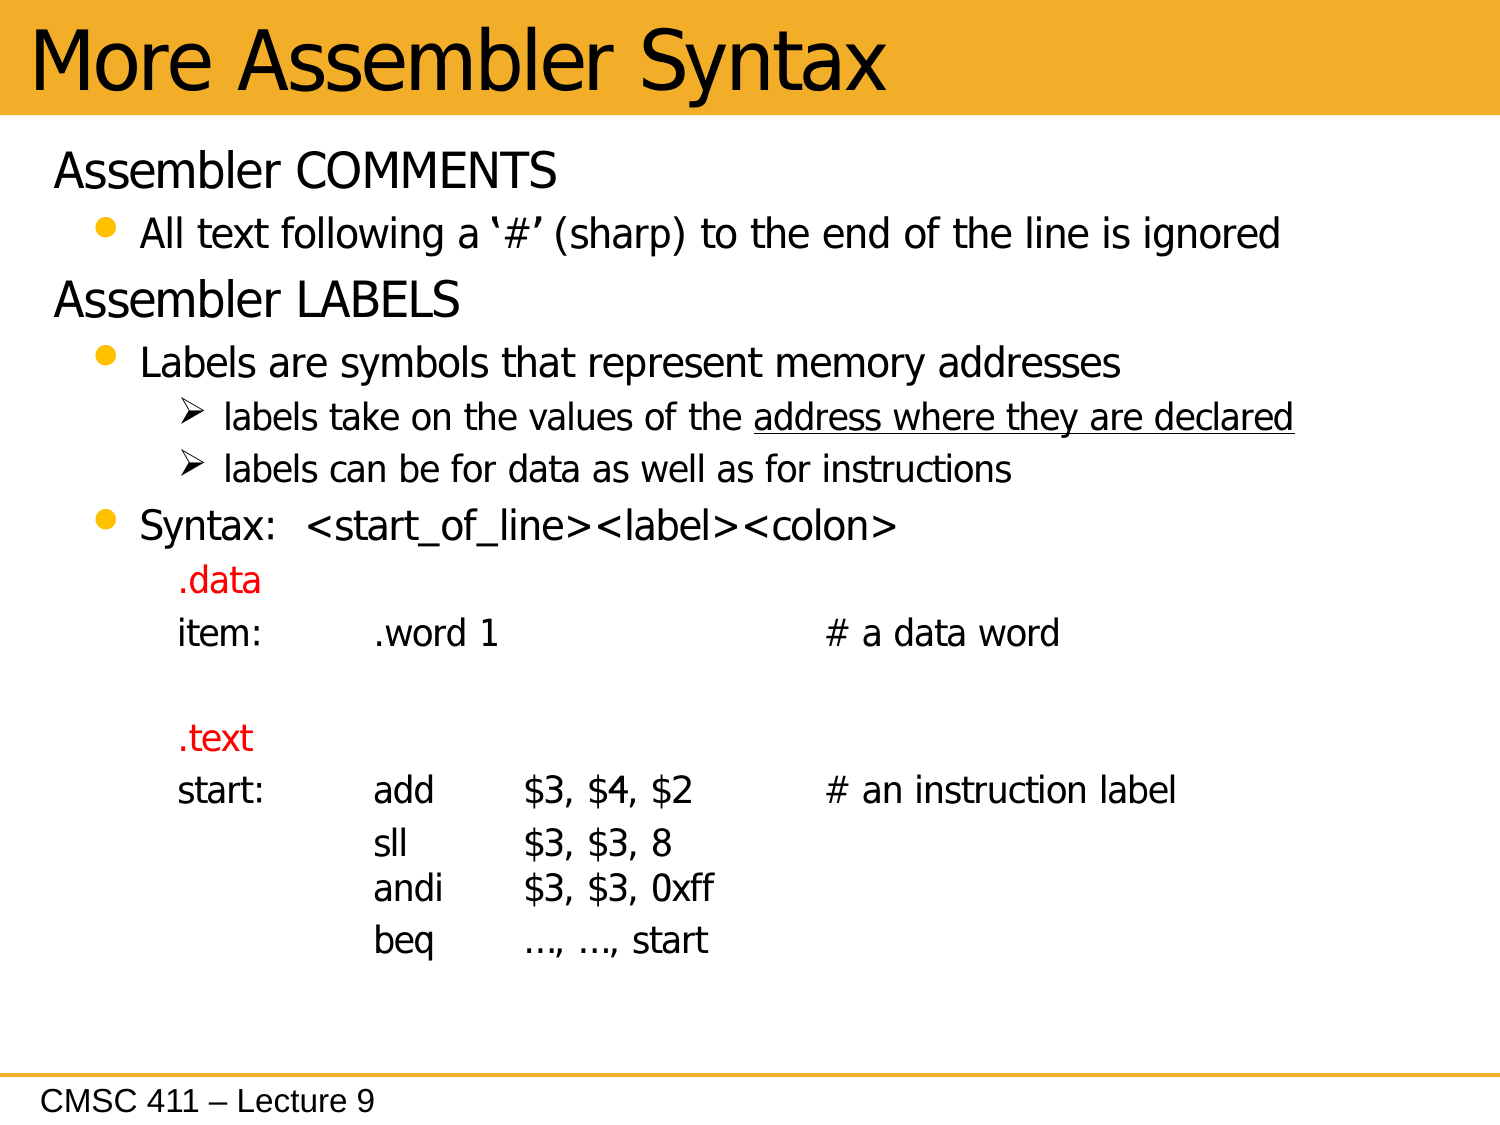

# More Assembler Syntax
Assembler COMMENTS
All text following a ‘#’ (sharp) to the end of the line is ignored
Assembler LABELS
Labels are symbols that represent memory addresses
labels take on the values of the address where they are declared
labels can be for data as well as for instructions
Syntax:  <start_of_line><label><colon>
.data
item:	.word 1			# a data word

.text
start:	add	$3, $4, $2 	# an instruction label
		sll	$3, $3, 8
	andi	$3, $3, 0xff
		beq	..., ..., start